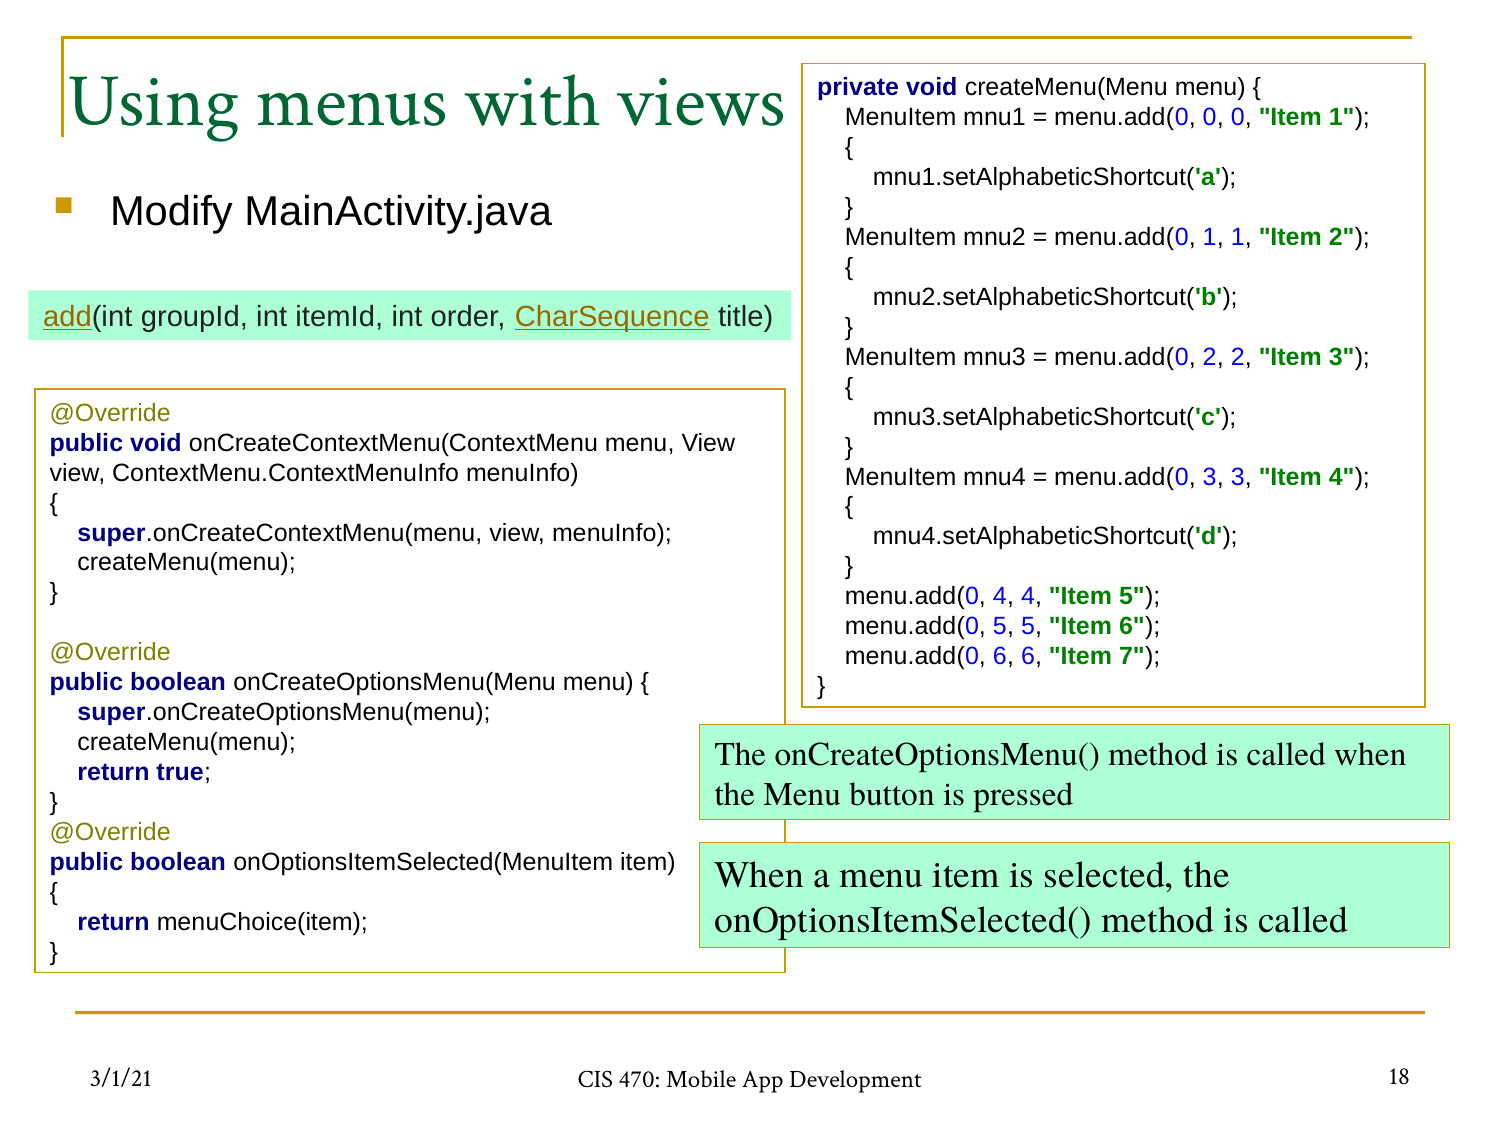

Using menus with views
private void createMenu(Menu menu) {
    MenuItem mnu1 = menu.add(0, 0, 0, "Item 1");
    {
        mnu1.setAlphabeticShortcut('a');
    }
    MenuItem mnu2 = menu.add(0, 1, 1, "Item 2");
    {
        mnu2.setAlphabeticShortcut('b');
    }
    MenuItem mnu3 = menu.add(0, 2, 2, "Item 3");
    {
        mnu3.setAlphabeticShortcut('c');
    }
    MenuItem mnu4 = menu.add(0, 3, 3, "Item 4");
    {
        mnu4.setAlphabeticShortcut('d');
    }
    menu.add(0, 4, 4, "Item 5");
    menu.add(0, 5, 5, "Item 6");
    menu.add(0, 6, 6, "Item 7");
}
Modify MainActivity.java
add(int groupId, int itemId, int order, CharSequence title)
@Override
public void onCreateContextMenu(ContextMenu menu, View view, ContextMenu.ContextMenuInfo menuInfo)
{
    super.onCreateContextMenu(menu, view, menuInfo);
    createMenu(menu);
}
@Override
public boolean onCreateOptionsMenu(Menu menu) {
    super.onCreateOptionsMenu(menu);
    createMenu(menu);
    return true;
}
@Override
public boolean onOptionsItemSelected(MenuItem item)
{
    return menuChoice(item);
}
The onCreateOptionsMenu() method is called when the Menu button is pressed
When a menu item is selected, the onOptionsItemSelected() method is called
3/1/21
18
CIS 470: Mobile App Development